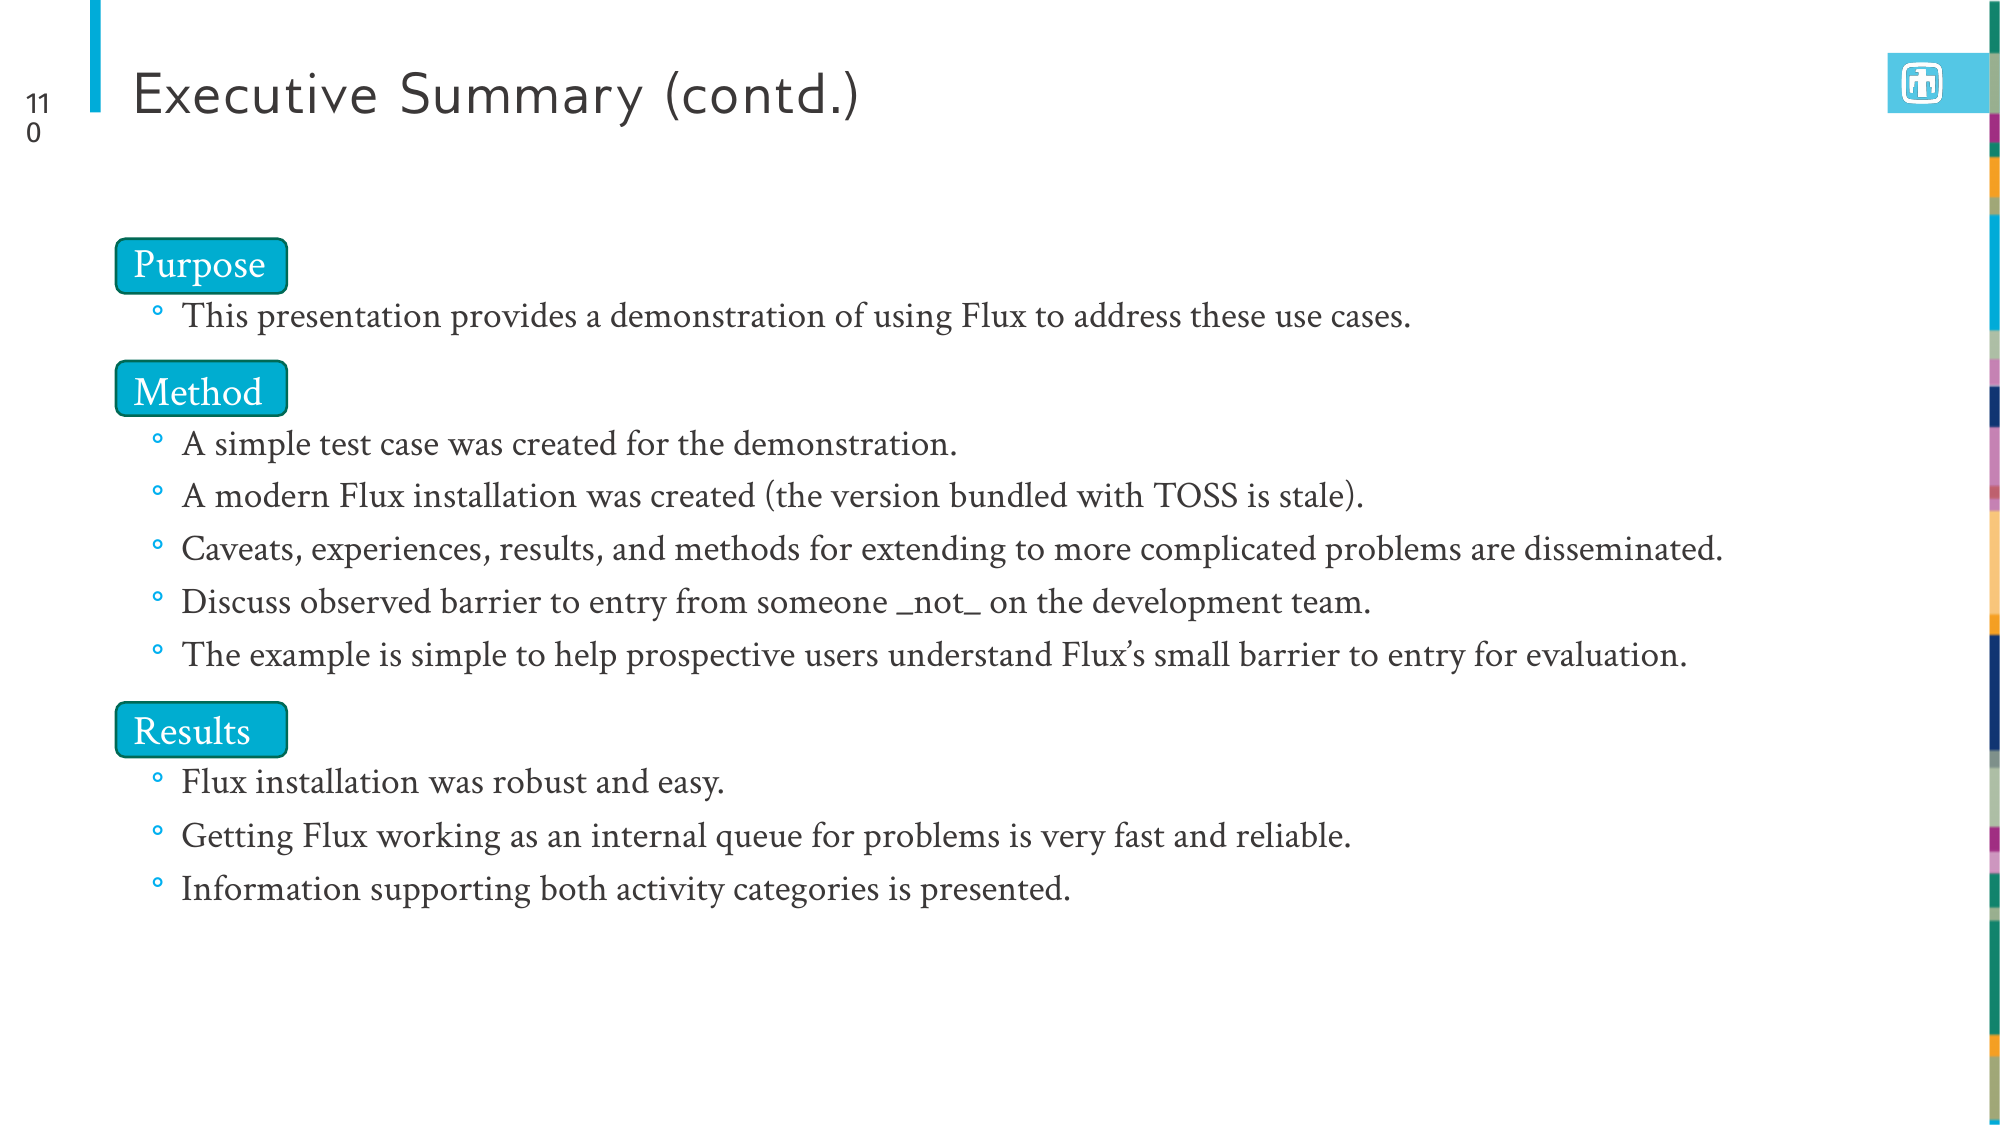

# Executive Summary (contd.)
110
Purpose
This presentation provides a demonstration of using Flux to address these use cases.
Method
A simple test case was created for the demonstration.
A modern Flux installation was created (the version bundled with TOSS is stale).
Caveats, experiences, results, and methods for extending to more complicated problems are disseminated.
Discuss observed barrier to entry from someone _not_ on the development team.
The example is simple to help prospective users understand Flux’s small barrier to entry for evaluation.
Results
Flux installation was robust and easy.
Getting Flux working as an internal queue for problems is very fast and reliable.
Information supporting both activity categories is presented.